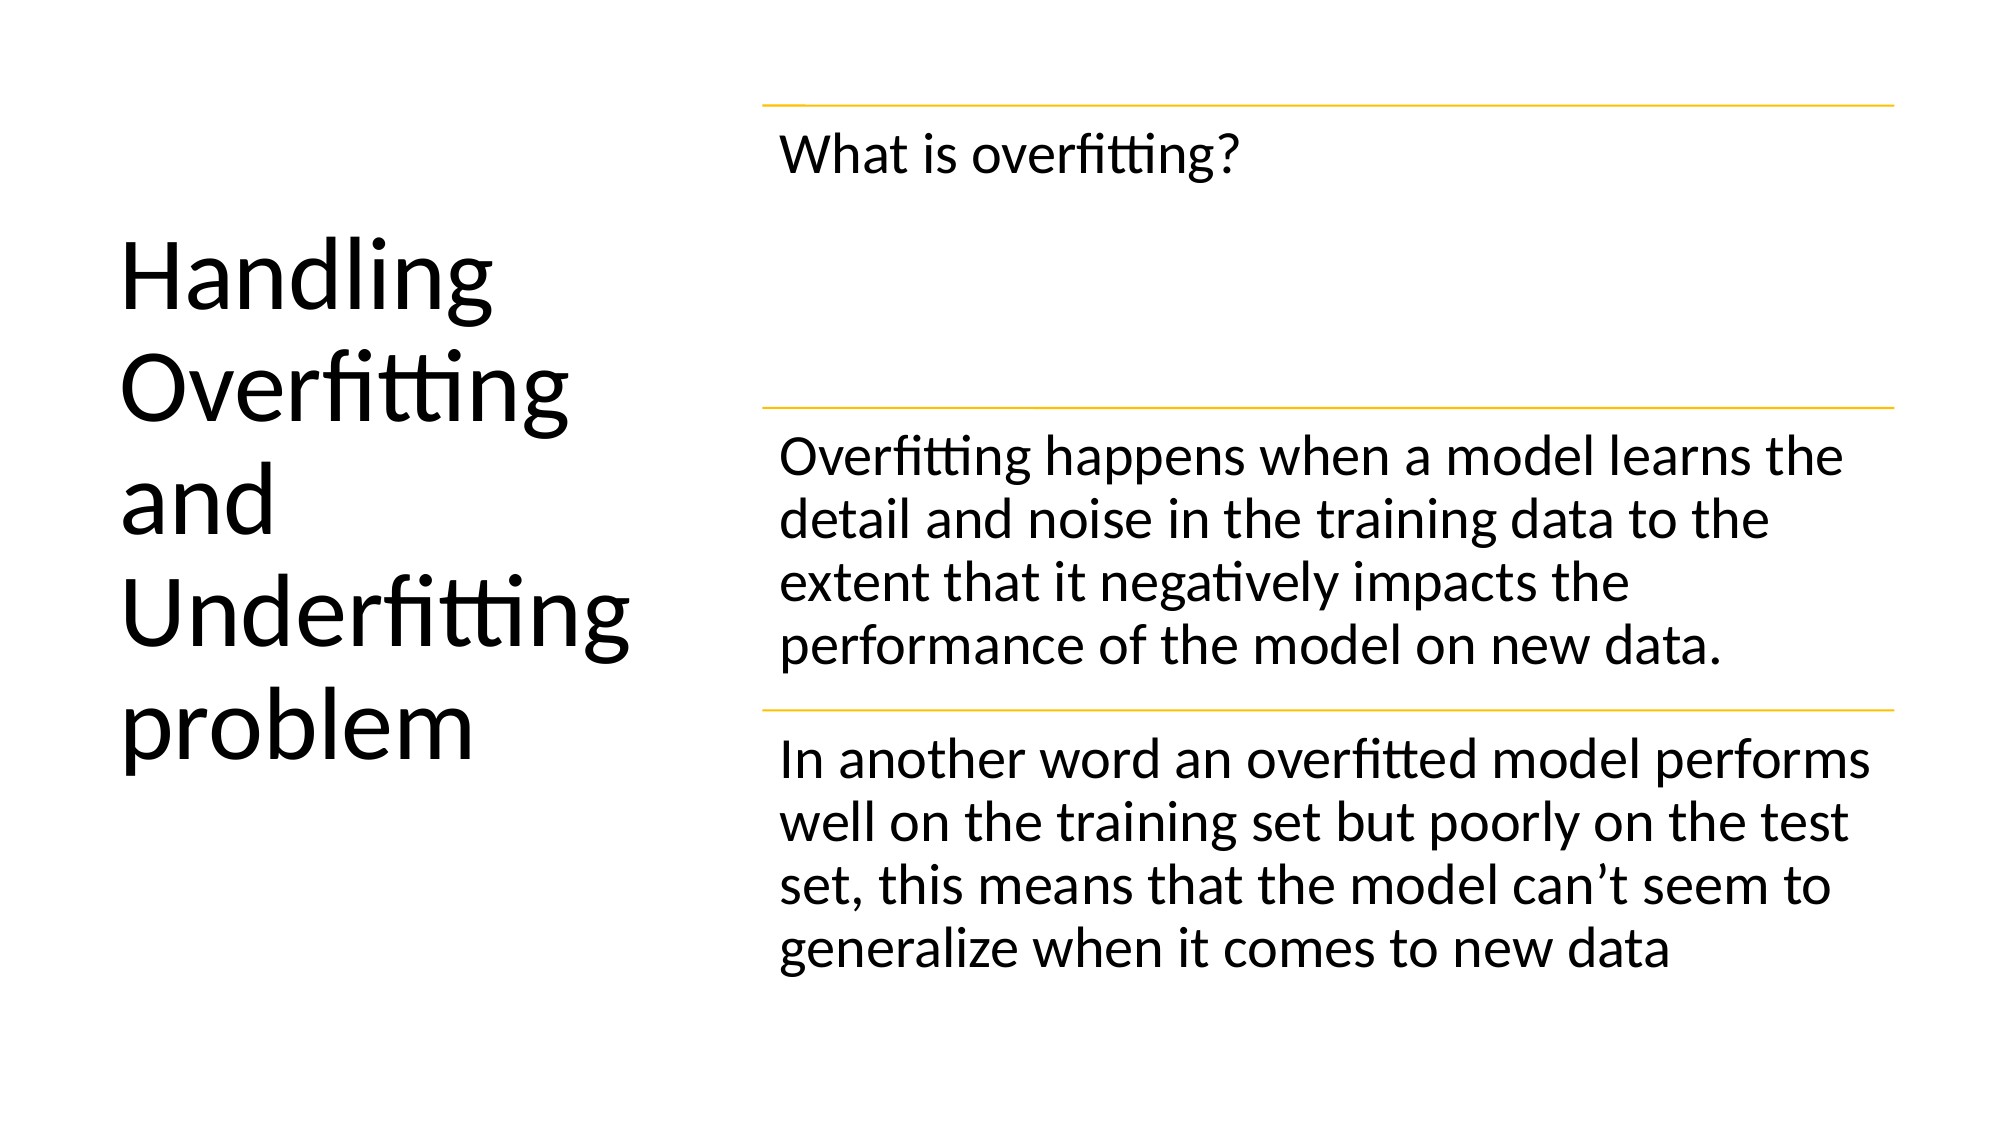

What is overfitting?
Overfitting happens when a model learns the detail and noise in the training data to the extent that it negatively impacts the performance of the model on new data.
In another word an overfitted model performs well on the training set but poorly on the test set, this means that the model can’t seem to generalize when it comes to new data
# Handling Overfitting and Underfitting problem